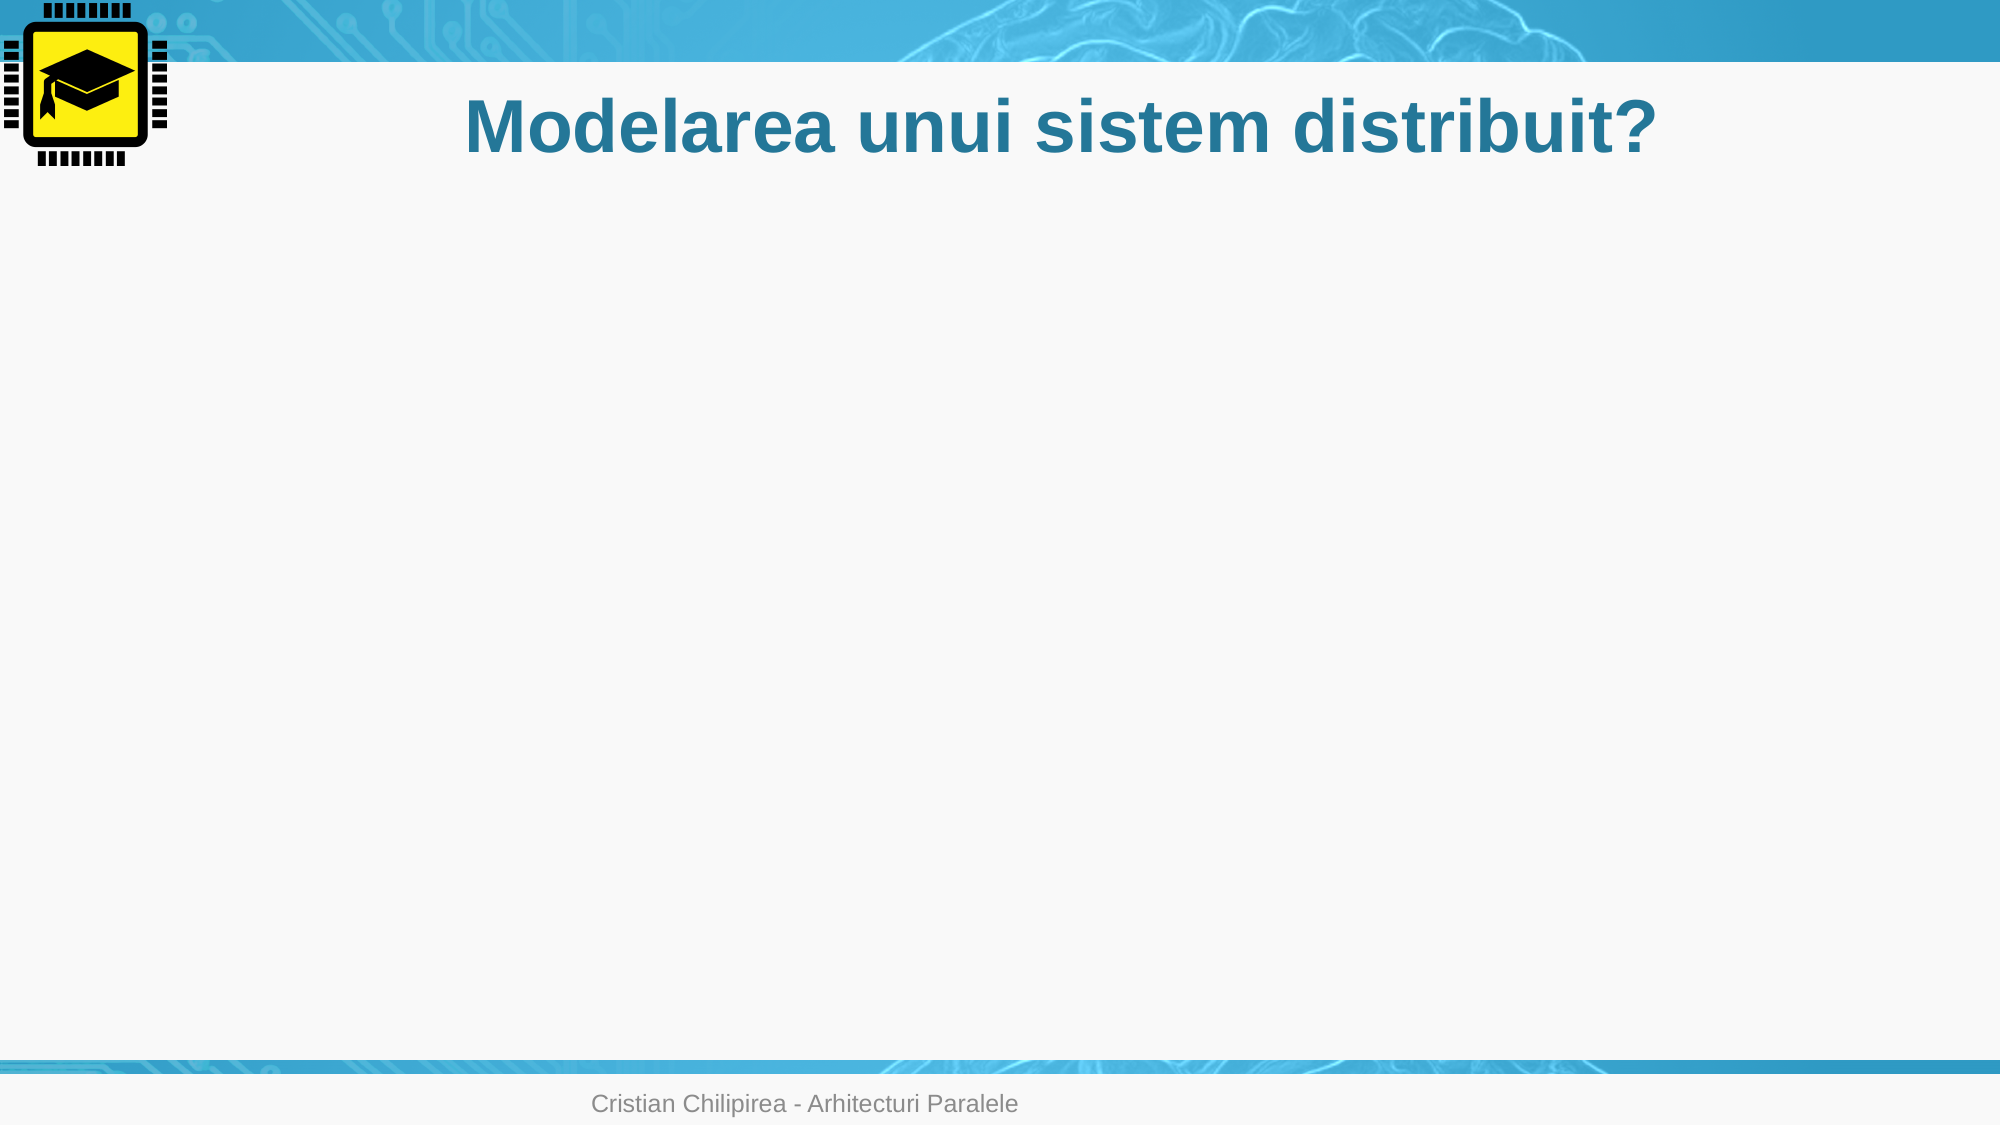

# Modelarea unui sistem distribuit?
Cristian Chilipirea - Arhitecturi Paralele